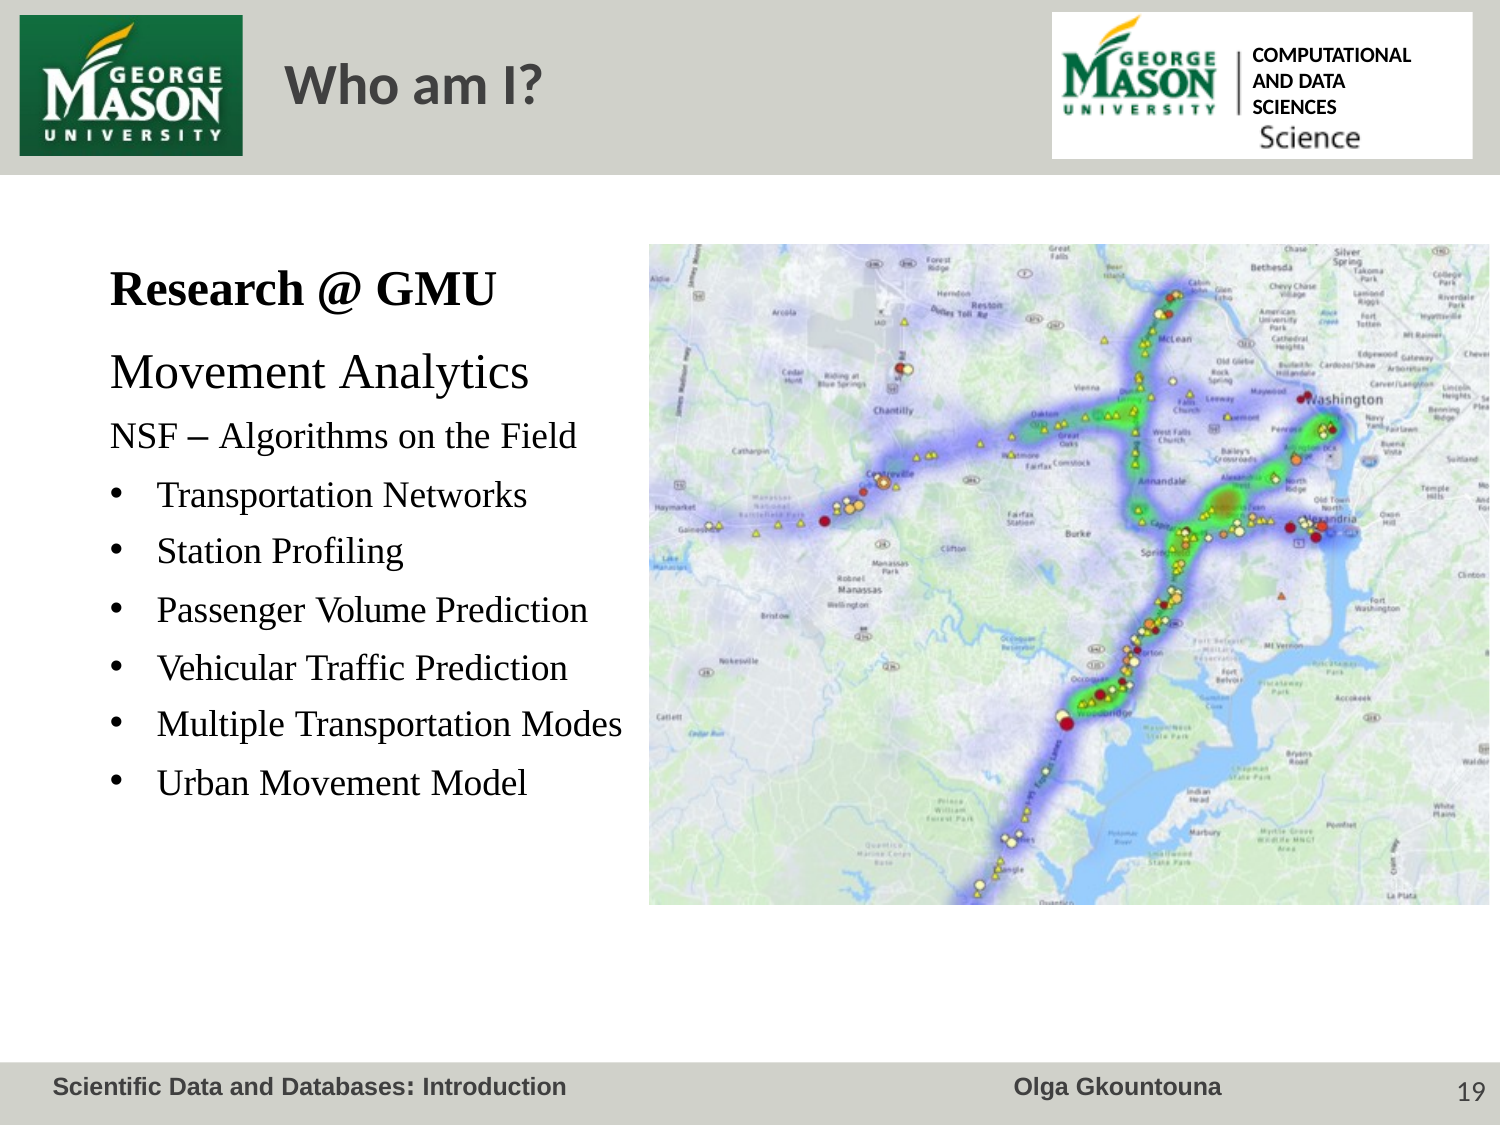

COMPUTATIONAL  AND DATA  SCIENCES
# Who am I?
Research @ GMU
Movement Analytics
NSF – Algorithms on the Field
Transportation Networks
Station Profiling
Passenger Volume Prediction
Vehicular Traffic Prediction
Multiple Transportation Modes
Urban Movement Model

Scientific Data and Databases: Introduction
Olga Gkountouna
19